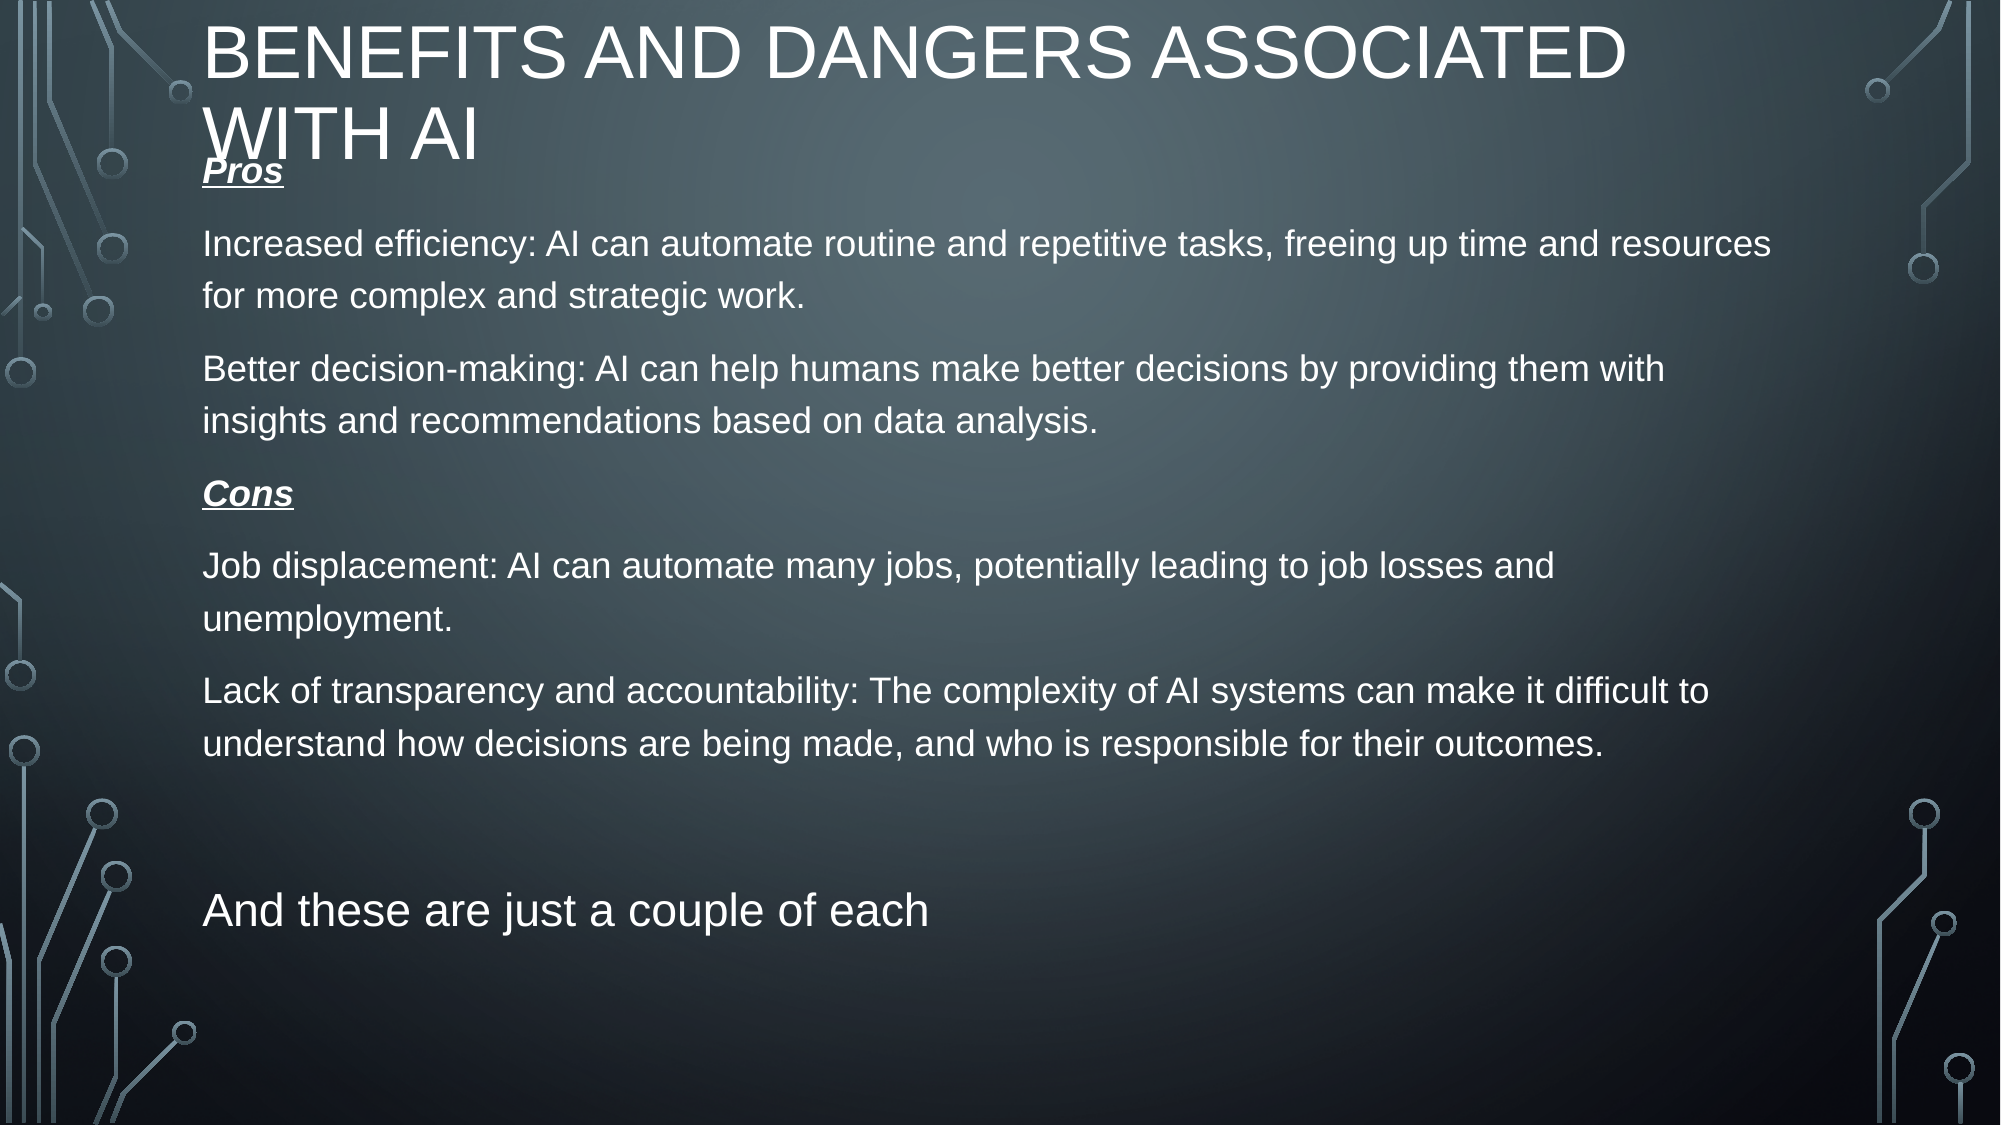

# Benefits and dangers associated with AI
Pros
Increased efficiency: AI can automate routine and repetitive tasks, freeing up time and resources for more complex and strategic work.
Better decision-making: AI can help humans make better decisions by providing them with insights and recommendations based on data analysis.
Cons
Job displacement: AI can automate many jobs, potentially leading to job losses and unemployment.
Lack of transparency and accountability: The complexity of AI systems can make it difficult to understand how decisions are being made, and who is responsible for their outcomes.

And these are just a couple of each